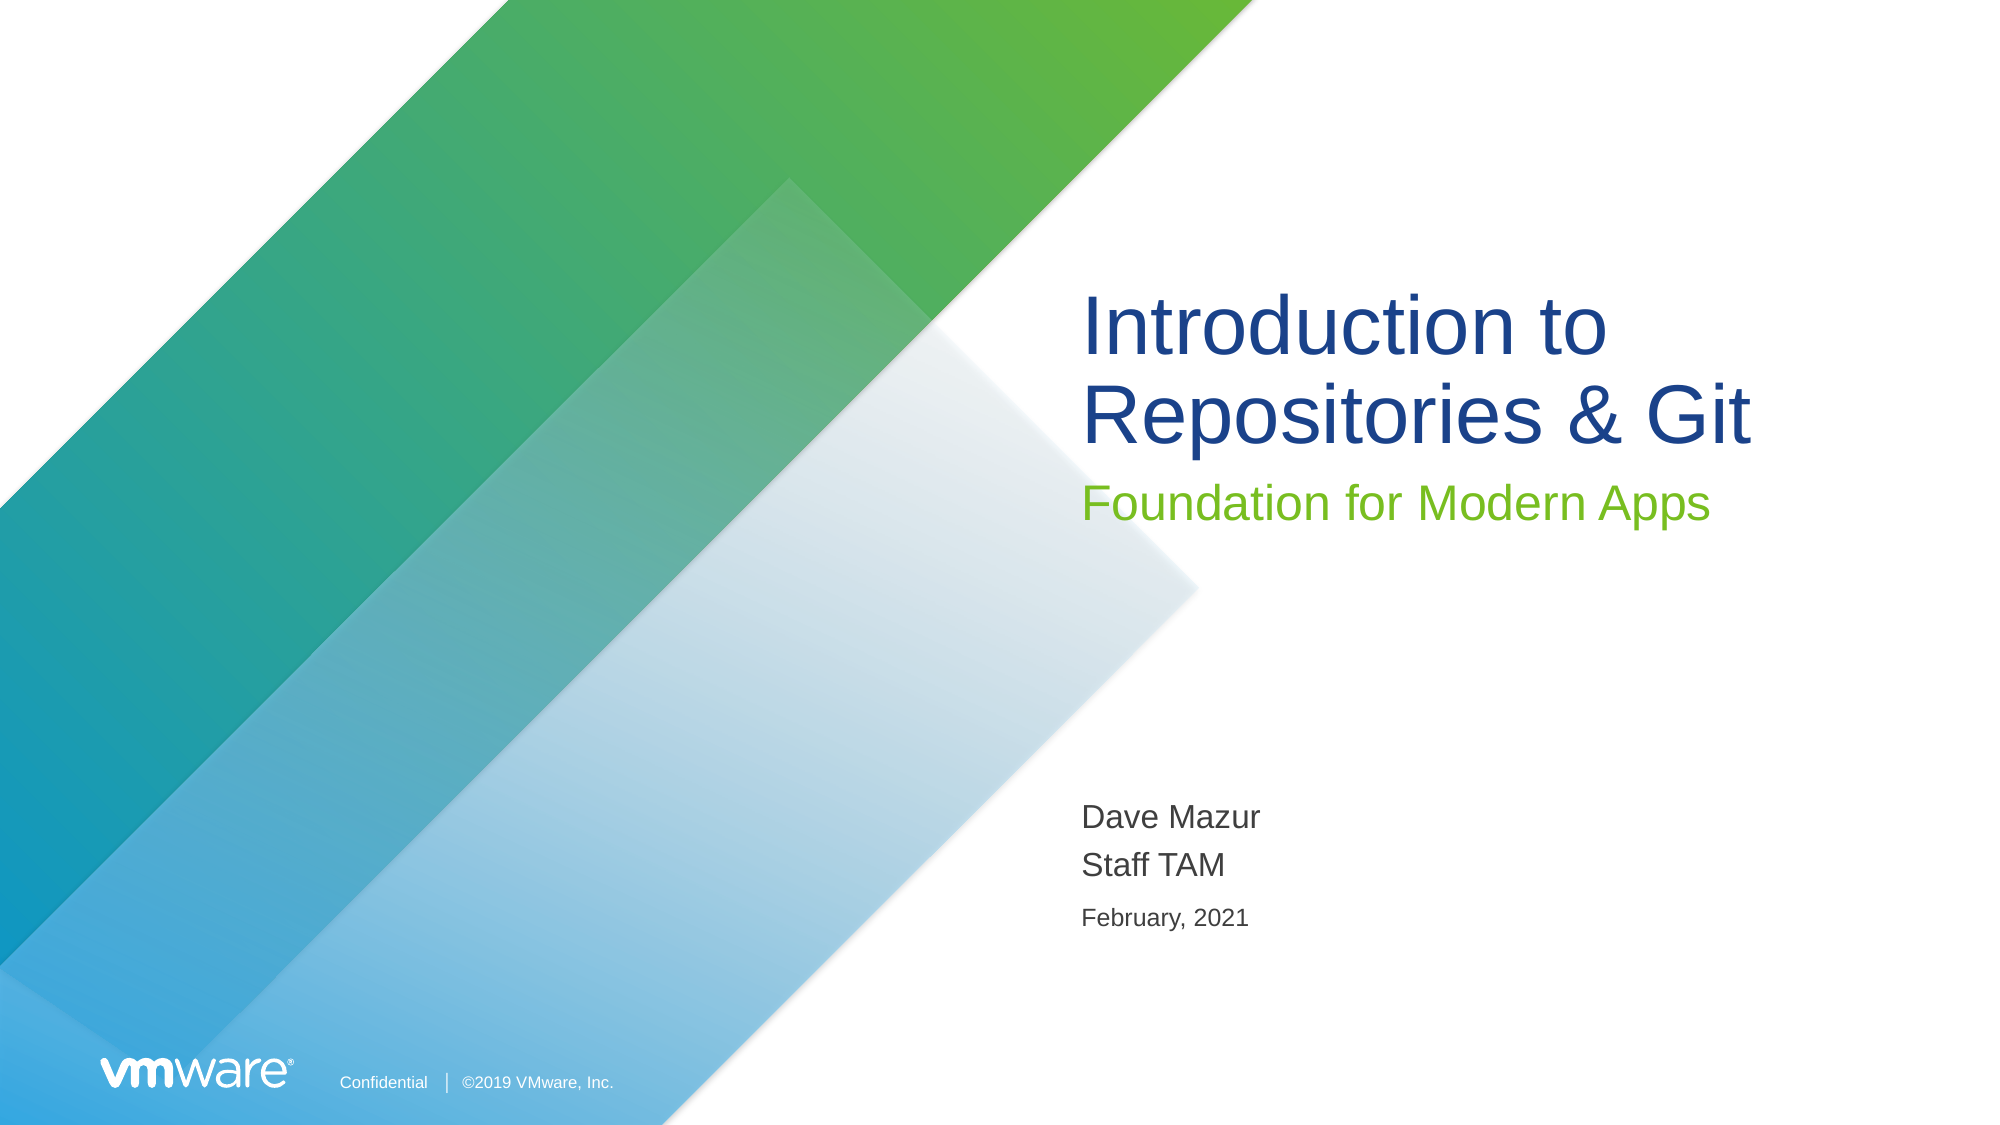

# Introduction to Repositories & Git
Foundation for Modern Apps
Dave Mazur
Staff TAM
February, 2021